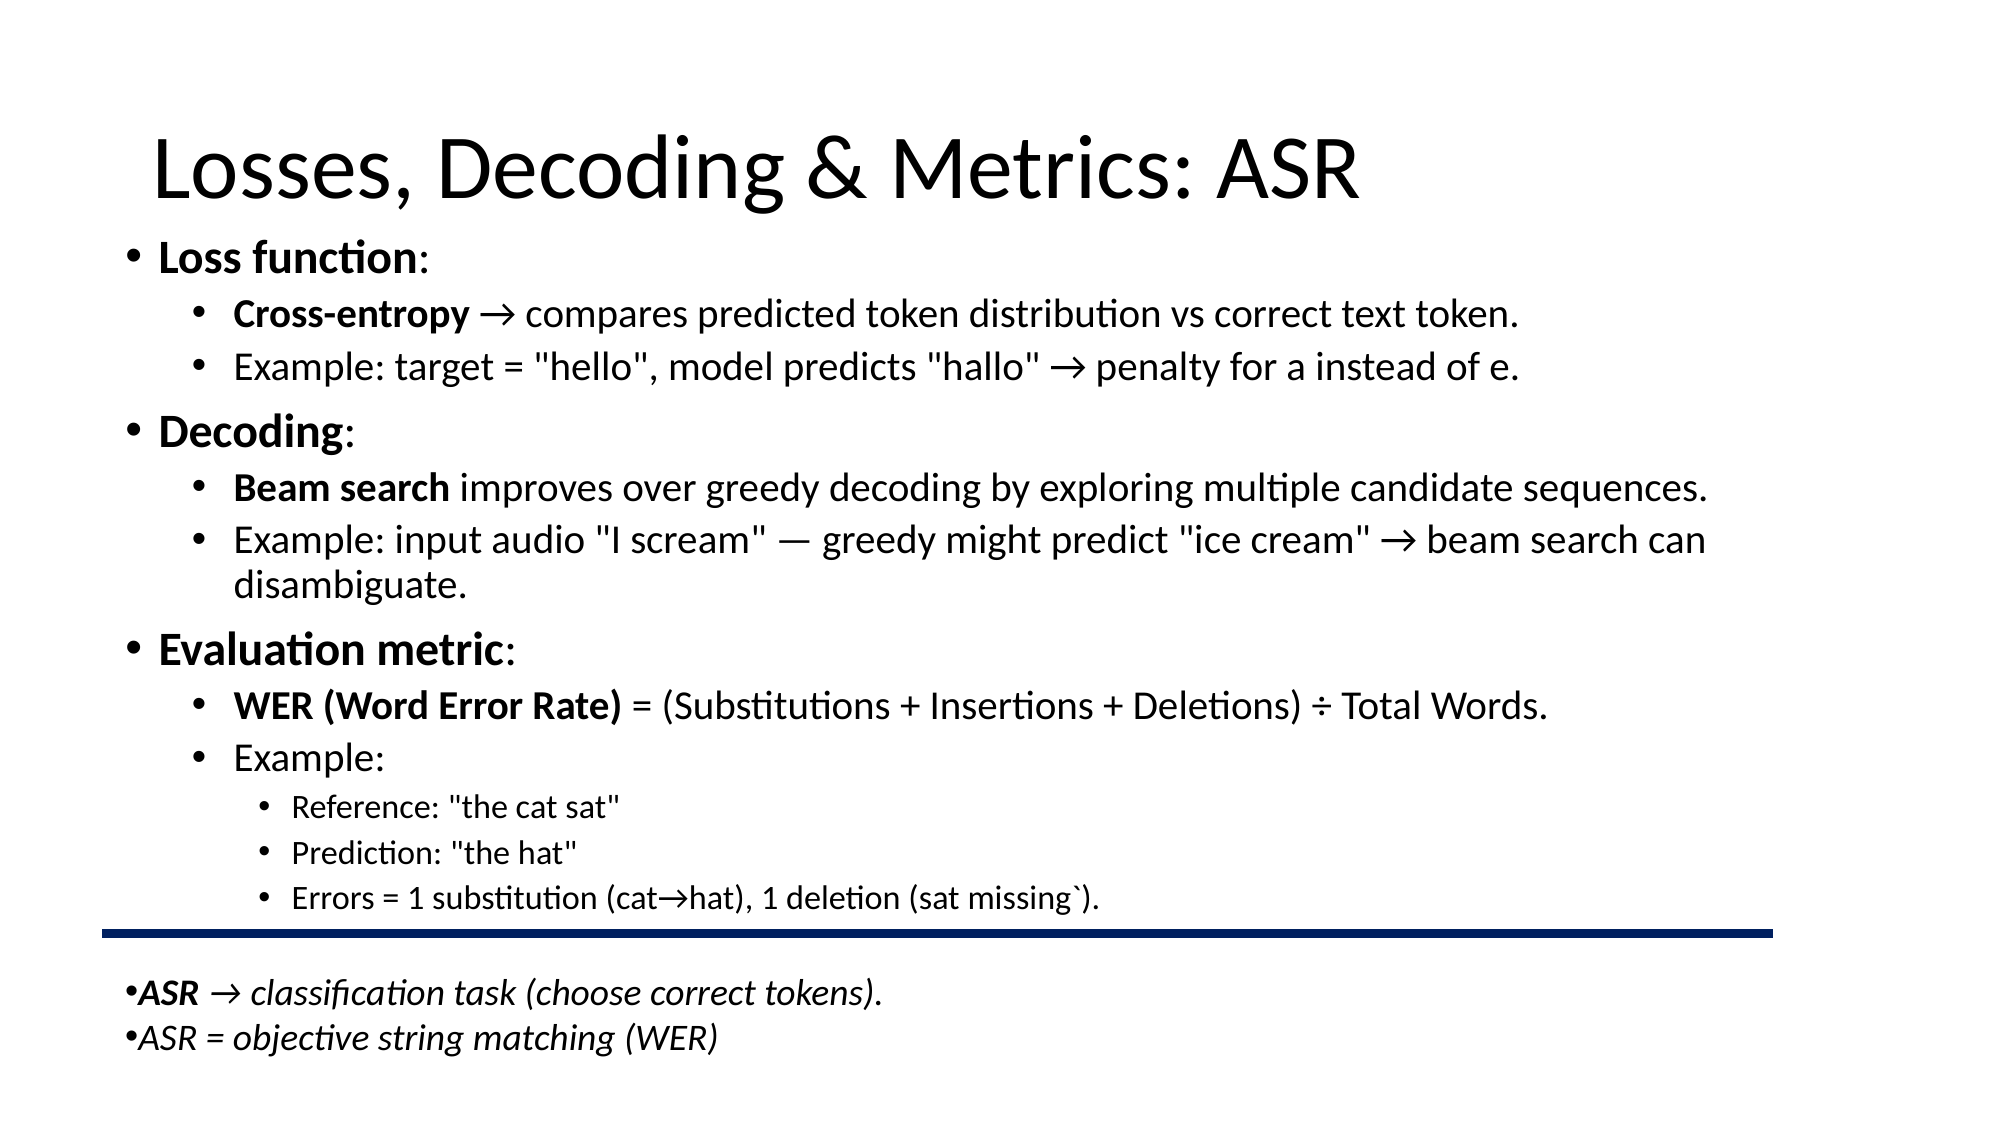

# Losses, Decoding & Metrics: ASR
Loss function:
Cross-entropy → compares predicted token distribution vs correct text token.
Example: target = "hello", model predicts "hallo" → penalty for a instead of e.
Decoding:
Beam search improves over greedy decoding by exploring multiple candidate sequences.
Example: input audio "I scream" — greedy might predict "ice cream" → beam search can disambiguate.
Evaluation metric:
WER (Word Error Rate) = (Substitutions + Insertions + Deletions) ÷ Total Words.
Example:
Reference: "the cat sat"
Prediction: "the hat"
Errors = 1 substitution (cat→hat), 1 deletion (sat missing`).

ASR → classification task (choose correct tokens).
ASR = objective string matching (WER)